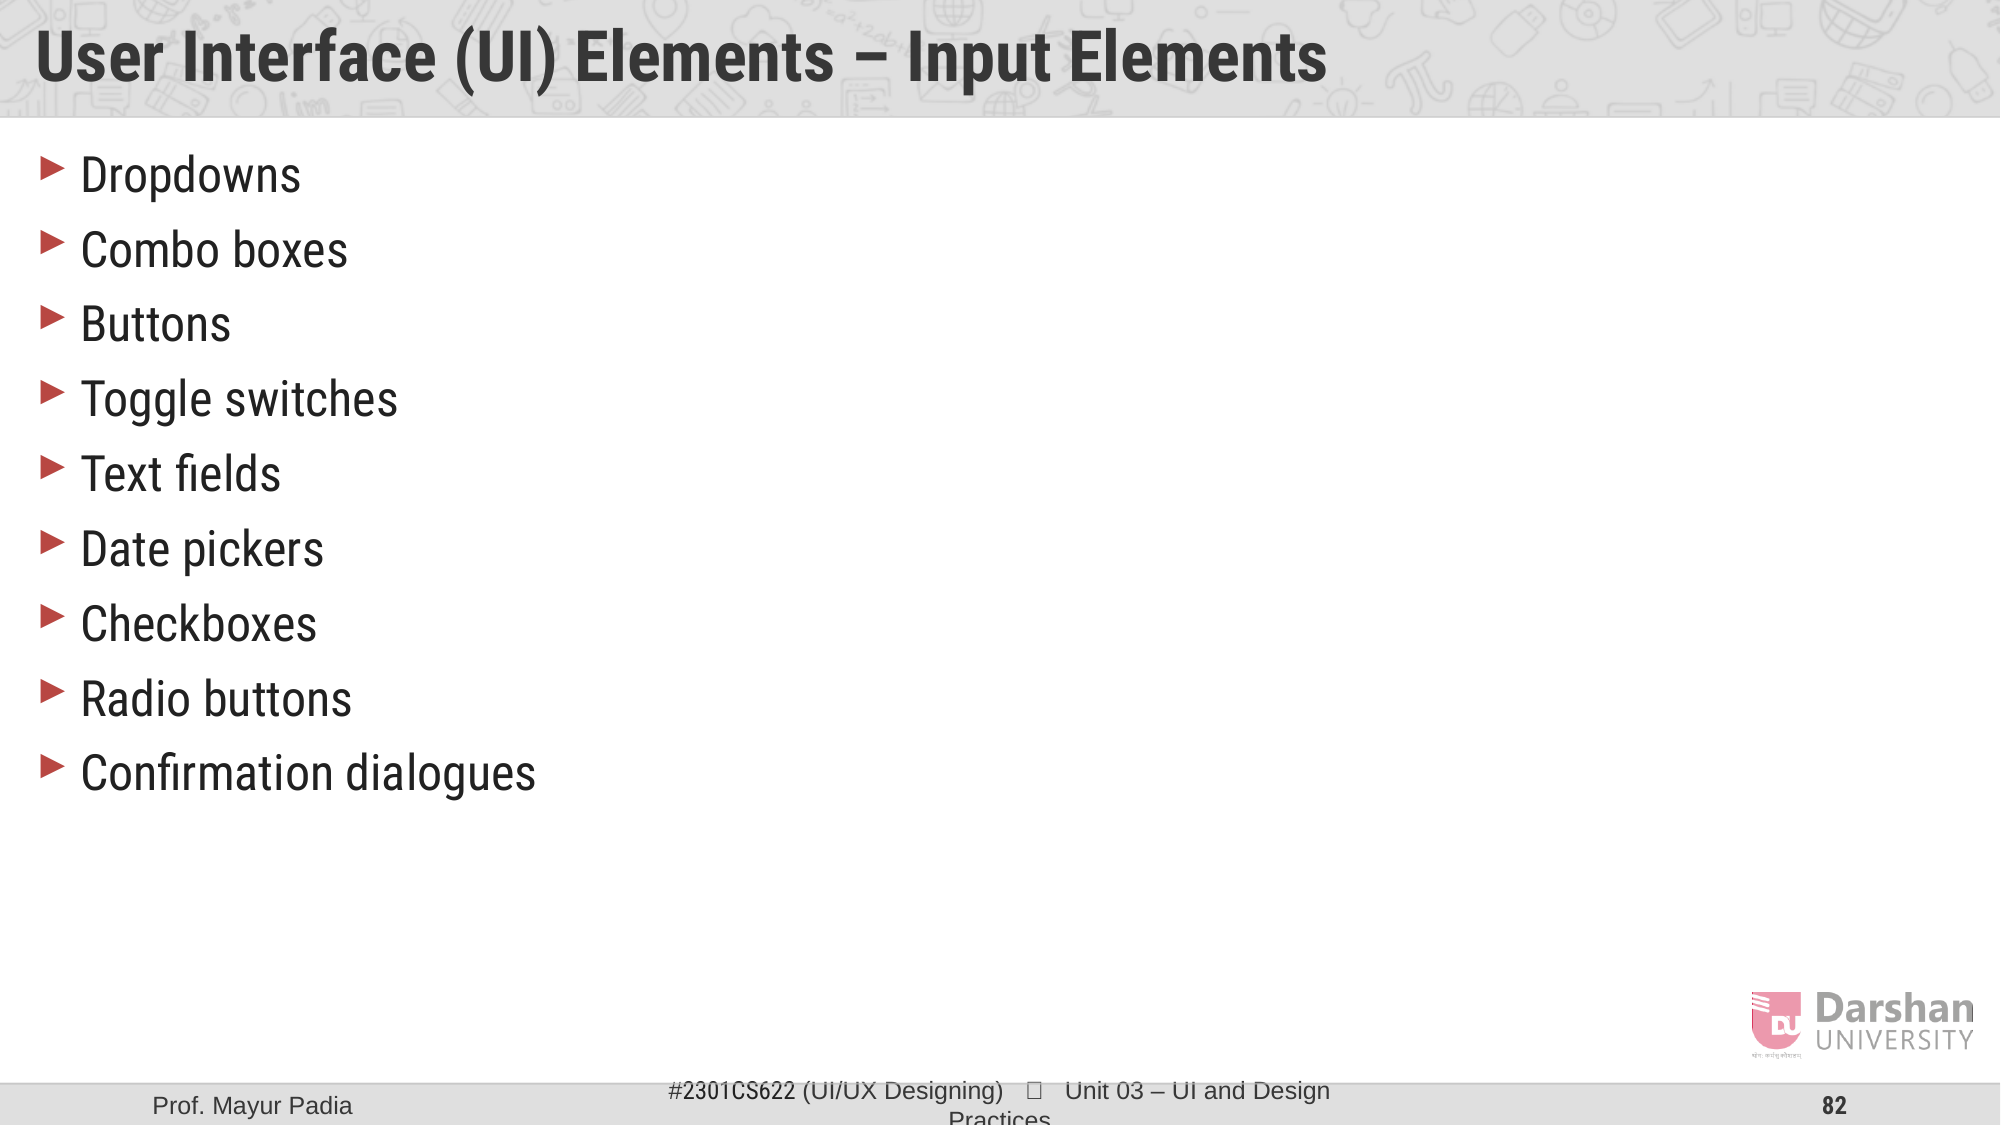

# User Interface (UI) Elements – Input Elements
Dropdowns
Combo boxes
Buttons
Toggle switches
Text fields
Date pickers
Checkboxes
Radio buttons
Confirmation dialogues